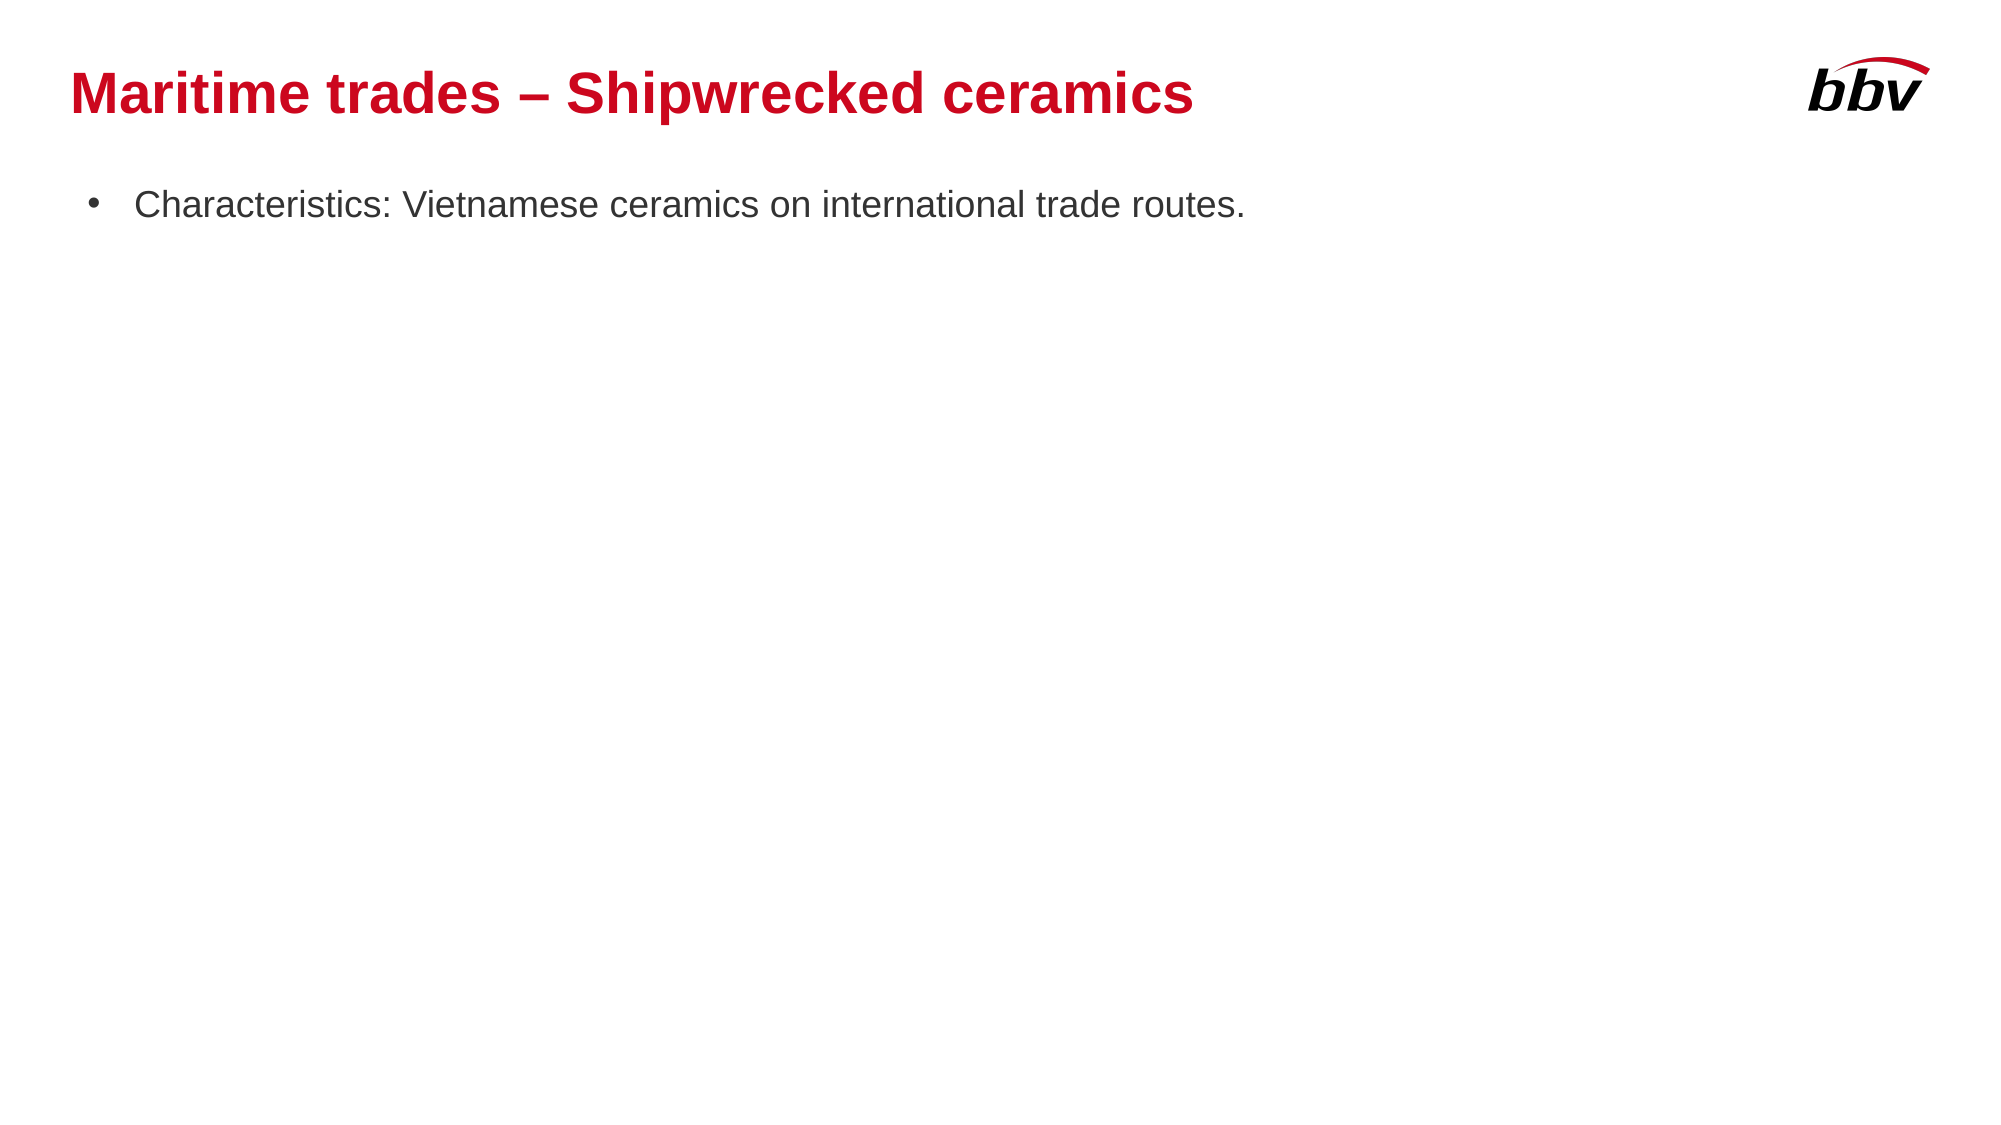

# Maritime trades – Shipwrecked ceramics
Characteristics: Vietnamese ceramics on international trade routes.